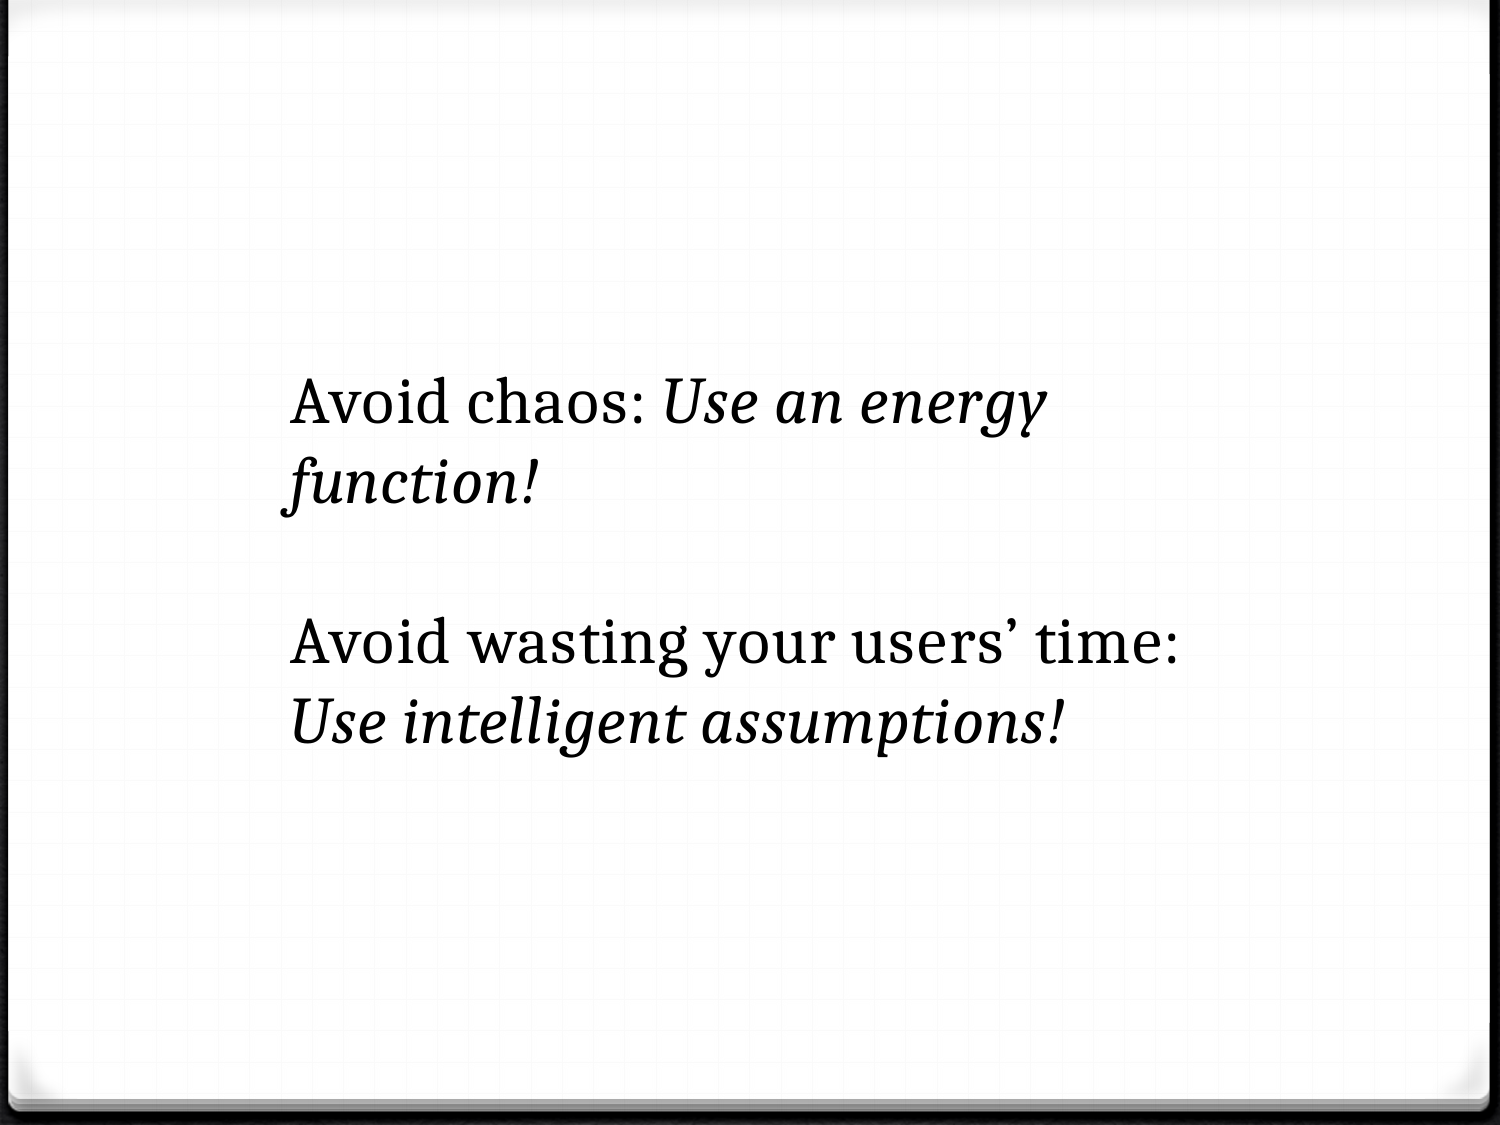

#
Avoid chaos: Use an energy function!

Avoid wasting your users’ time: Use intelligent assumptions!